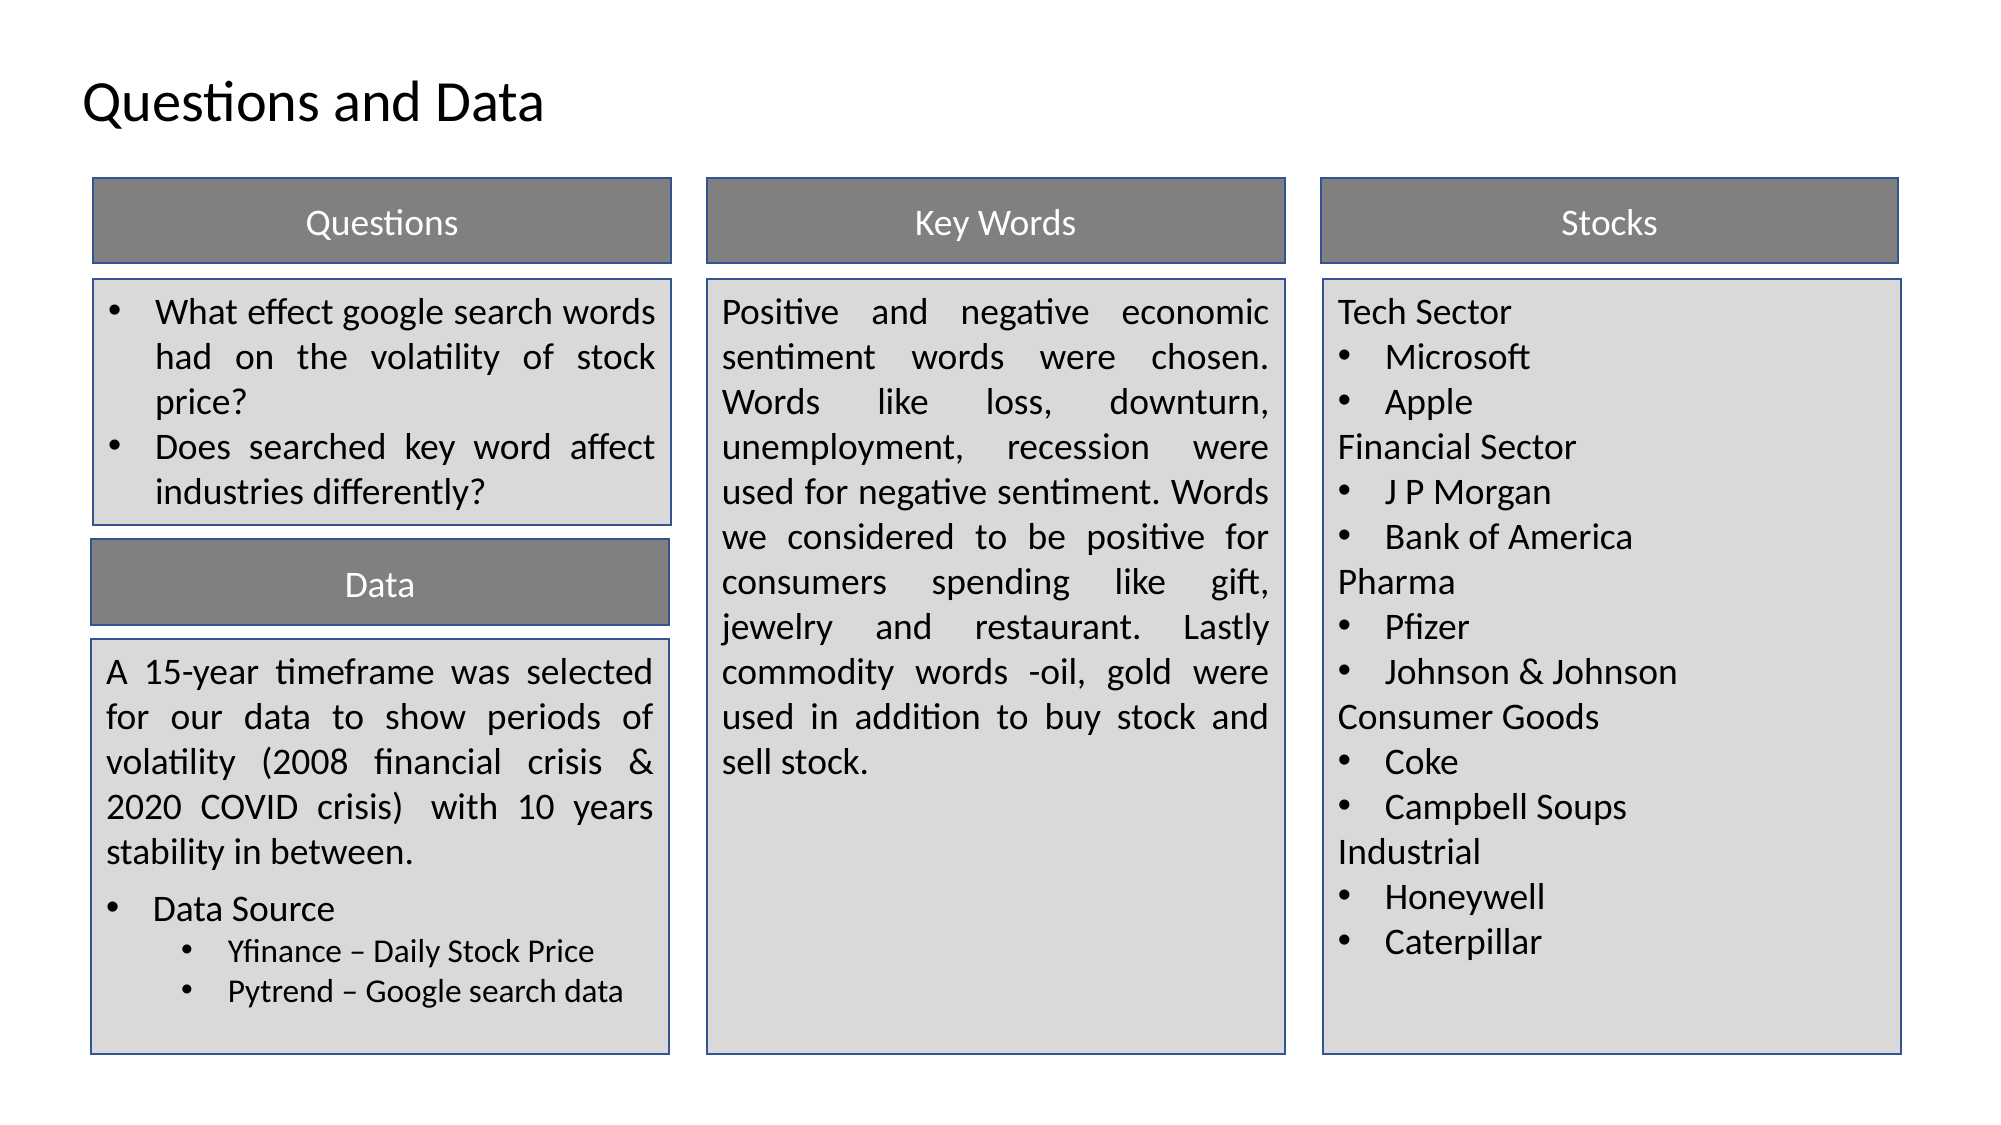

Questions and Data
Questions
Key Words
Stocks
Tech Sector
Microsoft
Apple
Financial Sector
J P Morgan
Bank of America
Pharma
Pfizer
Johnson & Johnson
Consumer Goods
Coke
Campbell Soups
Industrial
Honeywell
Caterpillar

What effect google search words had on the volatility of stock price?
Does searched key word affect industries differently?

Positive and negative economic sentiment words were chosen. Words like loss, downturn, unemployment, recession were used for negative sentiment. Words we considered to be positive for consumers spending like gift, jewelry and restaurant. Lastly commodity words -oil, gold were used in addition to buy stock and sell stock.

Data
A 15-year timeframe was selected for our data to show periods of volatility (2008 financial crisis & 2020 COVID crisis)  with 10 years stability in between.

Data Source
Yfinance – Daily Stock Price
Pytrend – Google search data